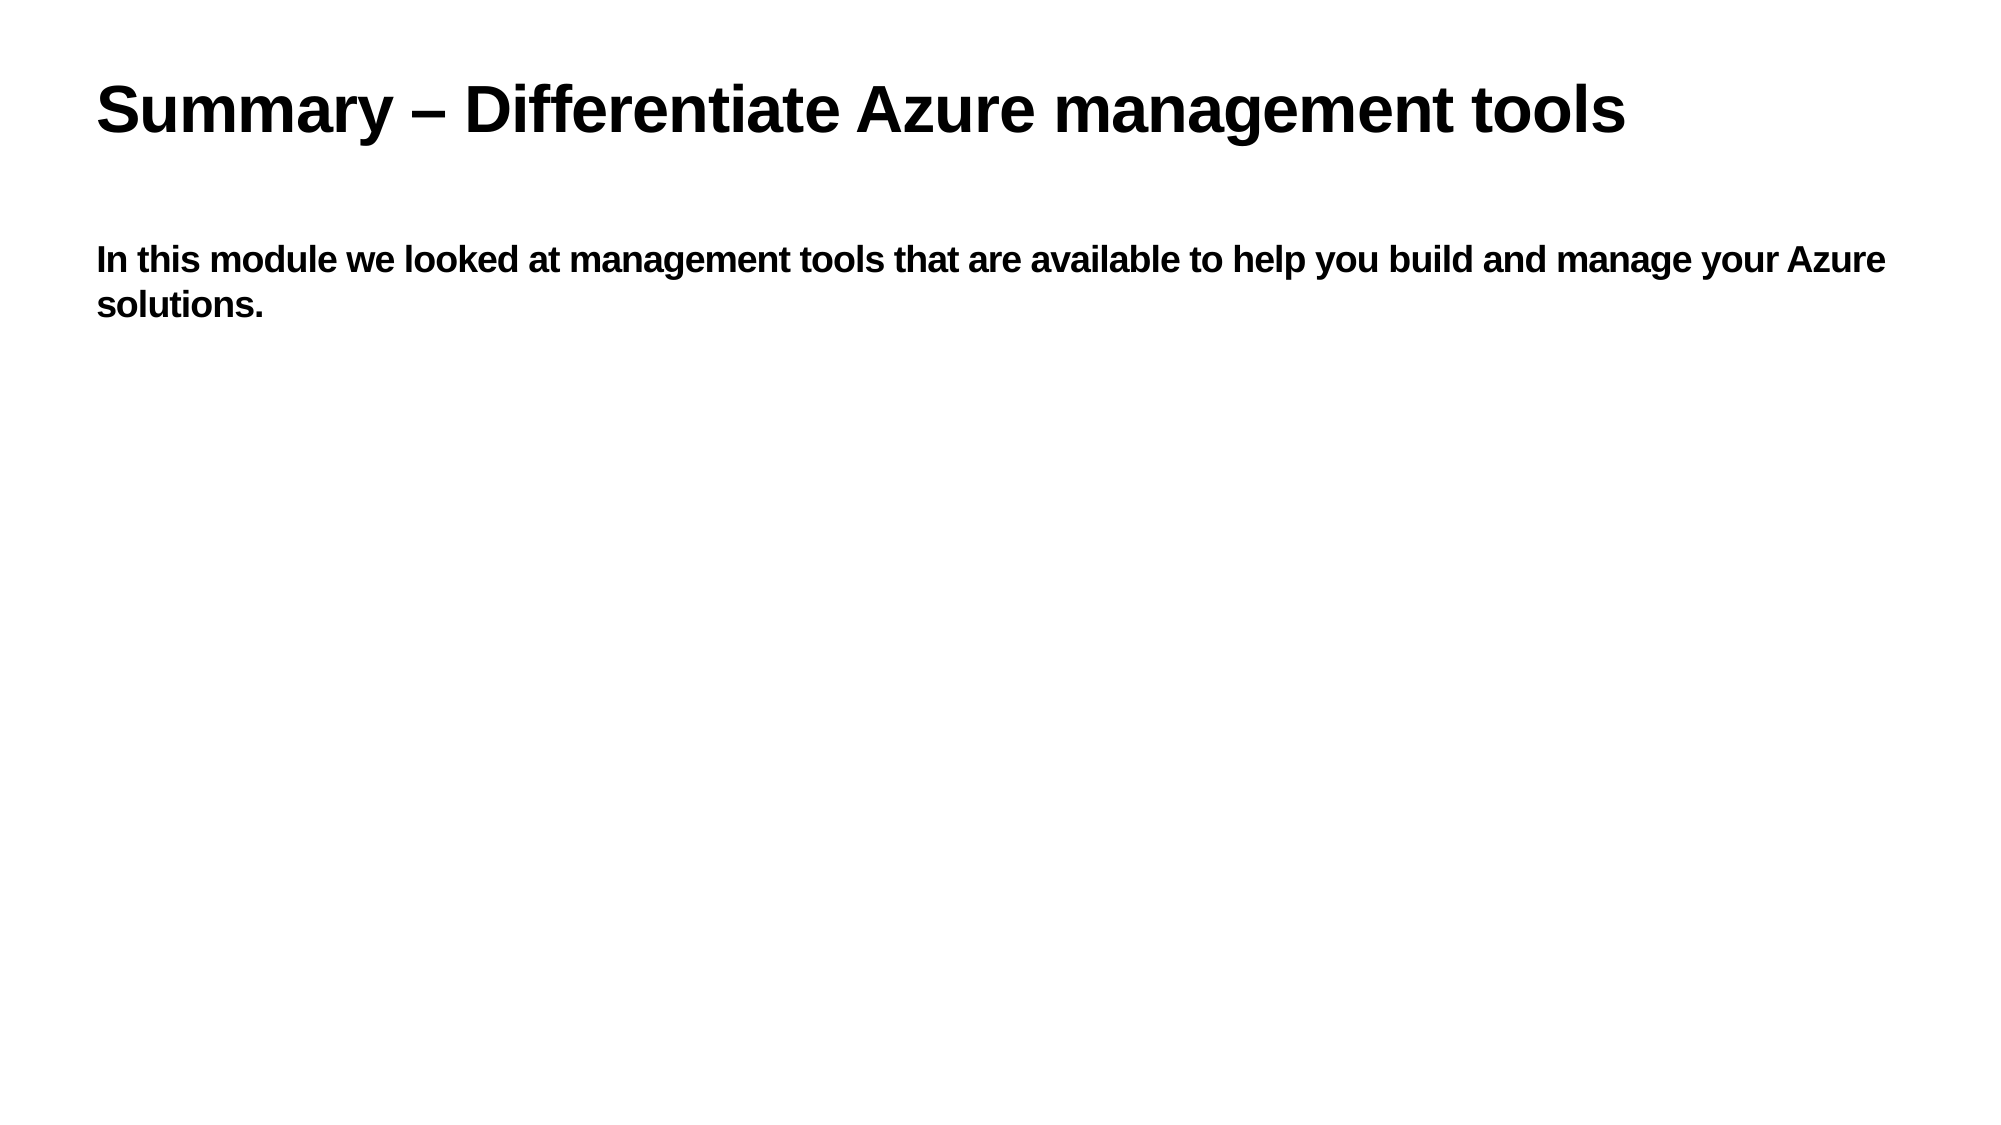

# Summary – Differentiate Azure management tools
In this module we looked at management tools that are available to help you build and manage your Azure solutions.